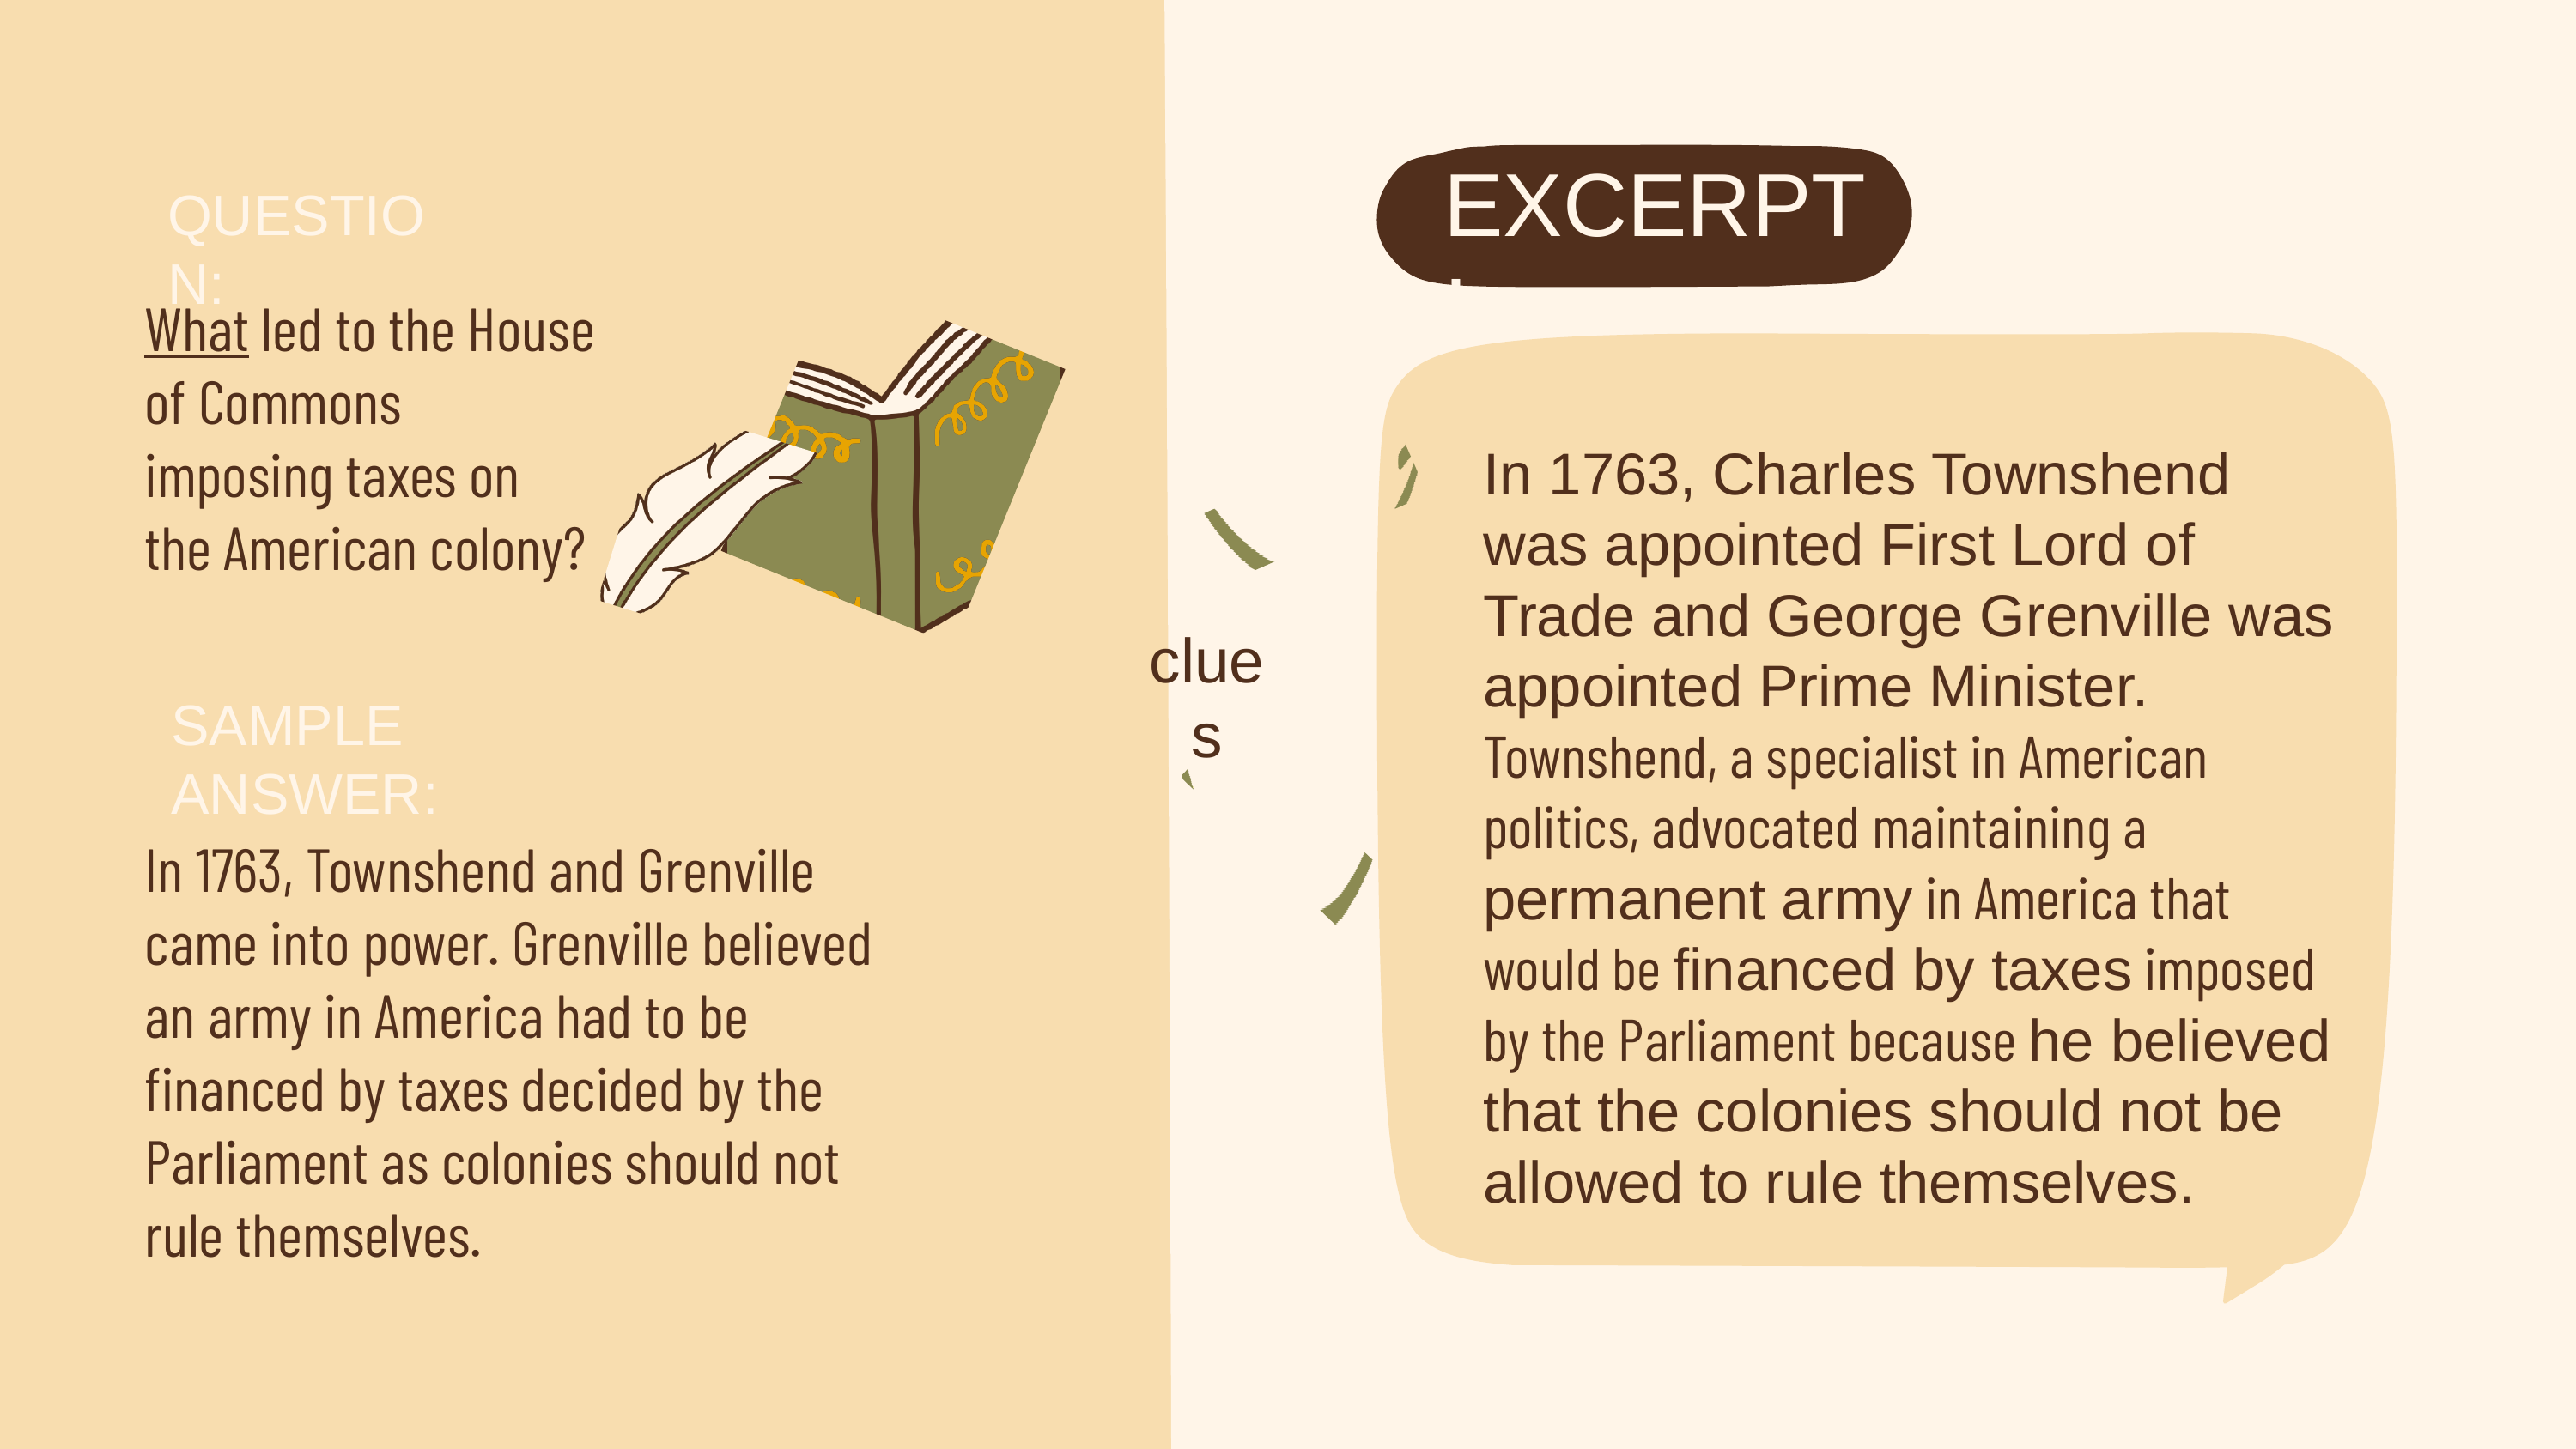

EXCERPT:
QUESTION:
What led to the House of Commons imposing taxes on the American colony?

In 1763, Charles Townshend was appointed First Lord of Trade and George Grenville was appointed Prime Minister. Townshend, a specialist in American politics, advocated maintaining a permanent army in America that would be financed by taxes imposed by the Parliament because he believed that the colonies should not be allowed to rule themselves.

clues
SAMPLE ANSWER:

In 1763, Townshend and Grenville came into power. Grenville believed an army in America had to be financed by taxes decided by the Parliament as colonies should not rule themselves.